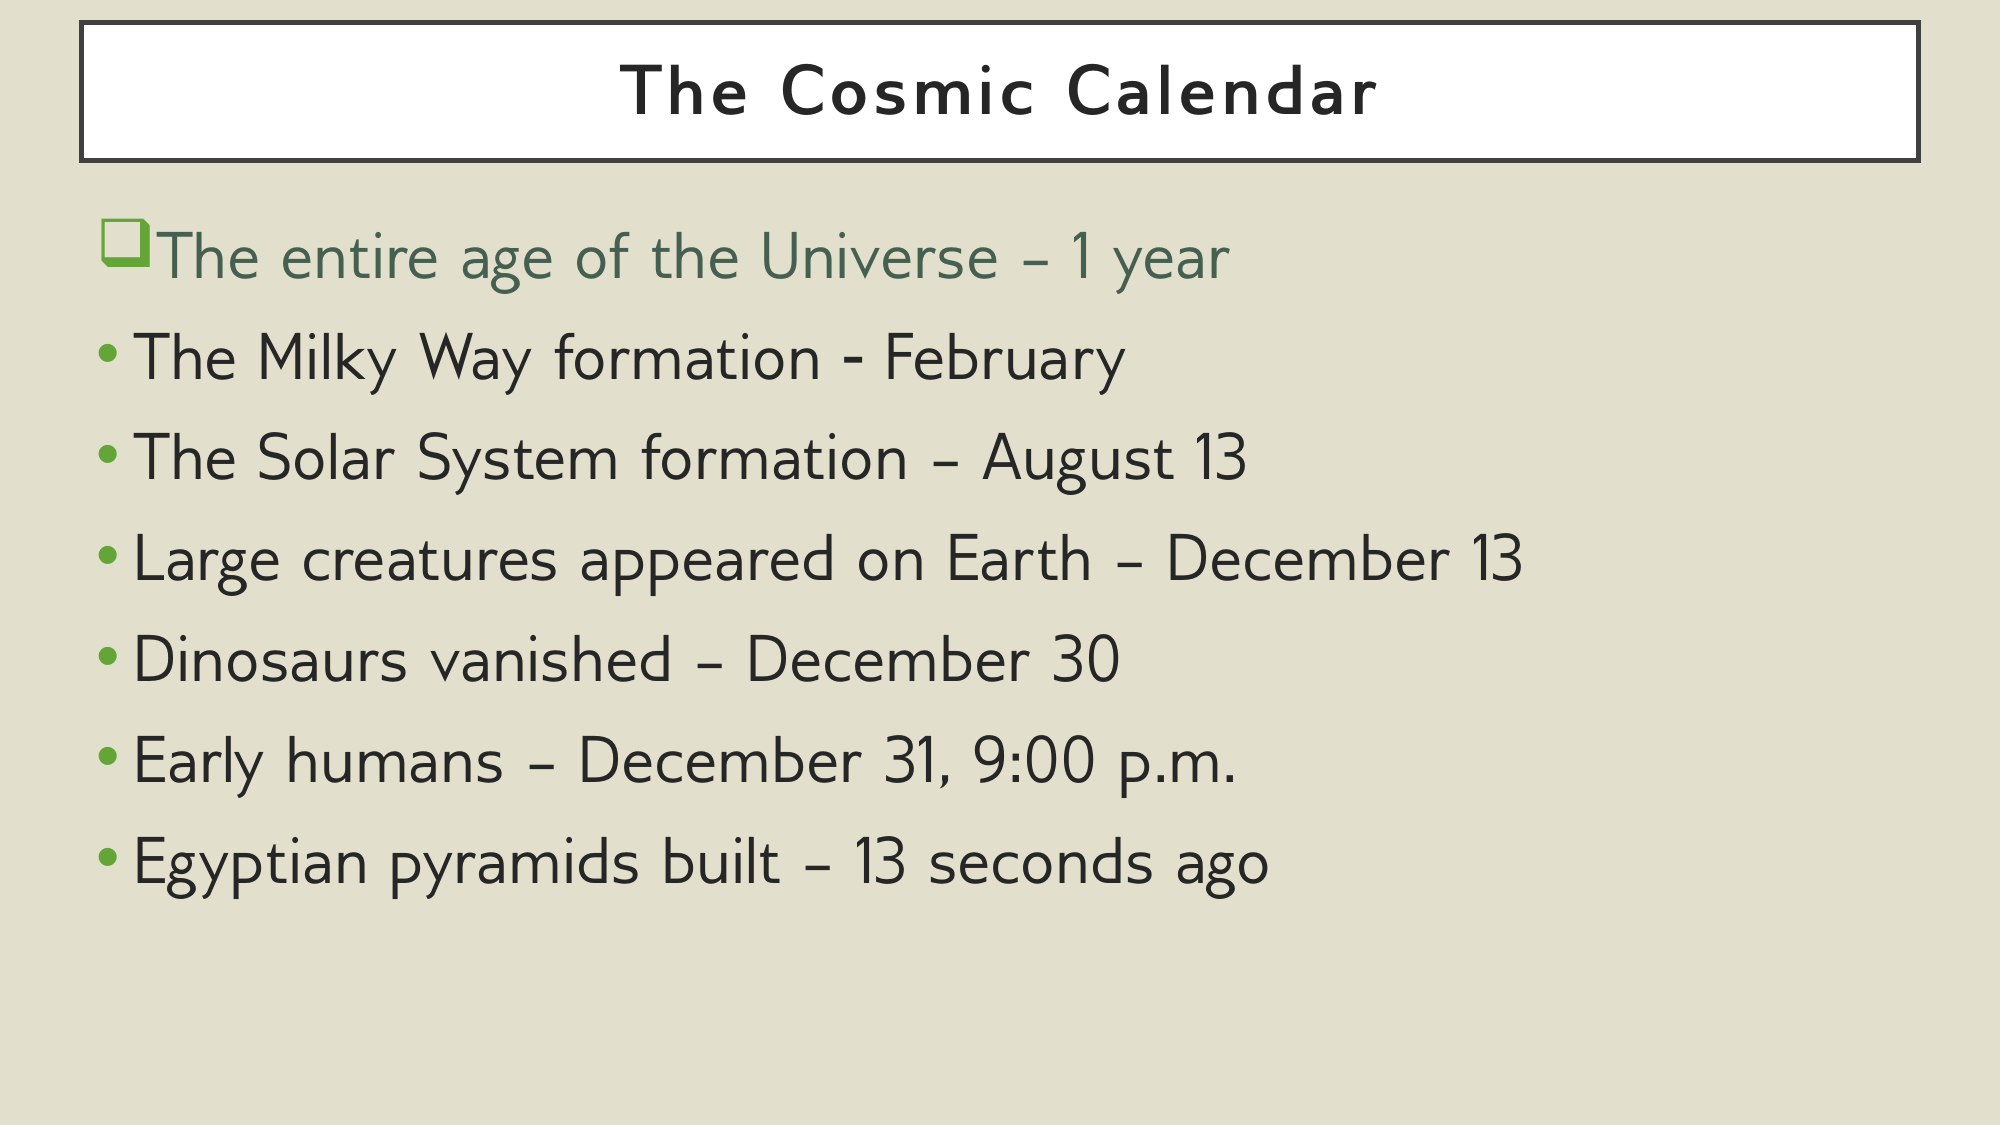

# The Cosmic Calendar
The entire age of the Universe – 1 year
The Milky Way formation − February
The Solar System formation – August 13
Large creatures appeared on Earth – December 13
Dinosaurs vanished – December 30
Early humans – December 31, 9:00 p.m.
Egyptian pyramids built – 13 seconds ago